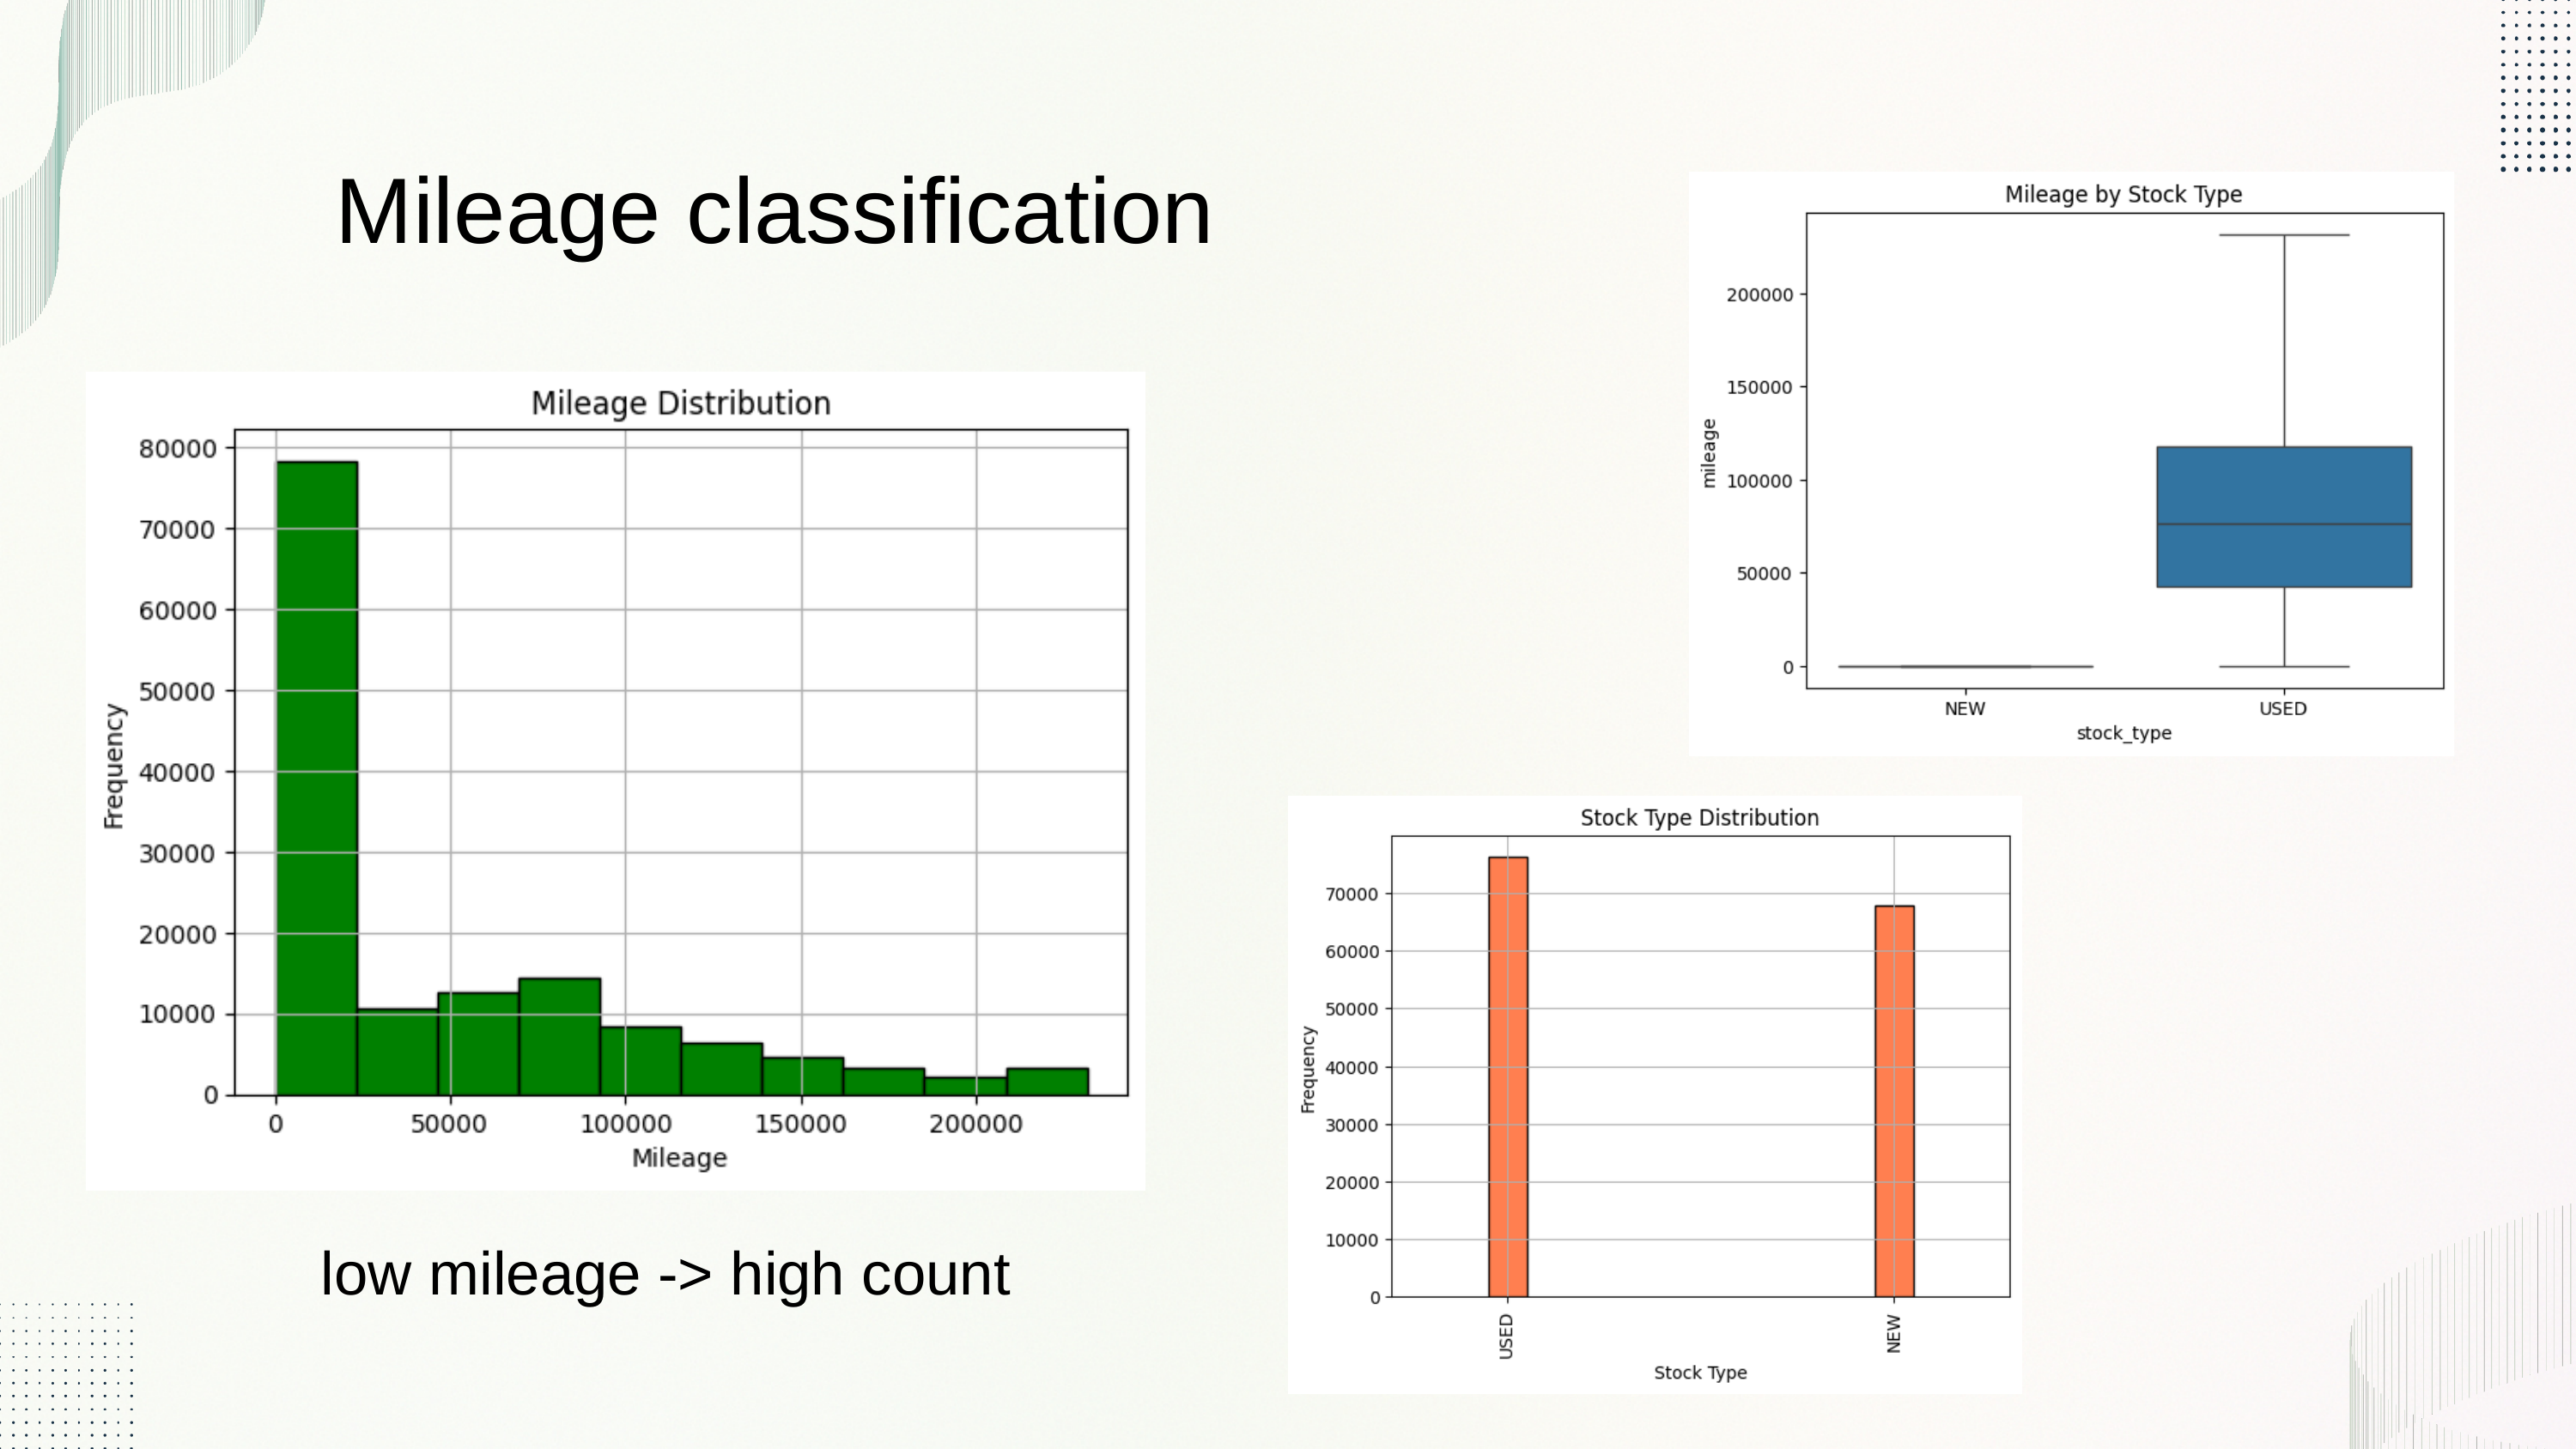

Mileage classification

low mileage -> high count